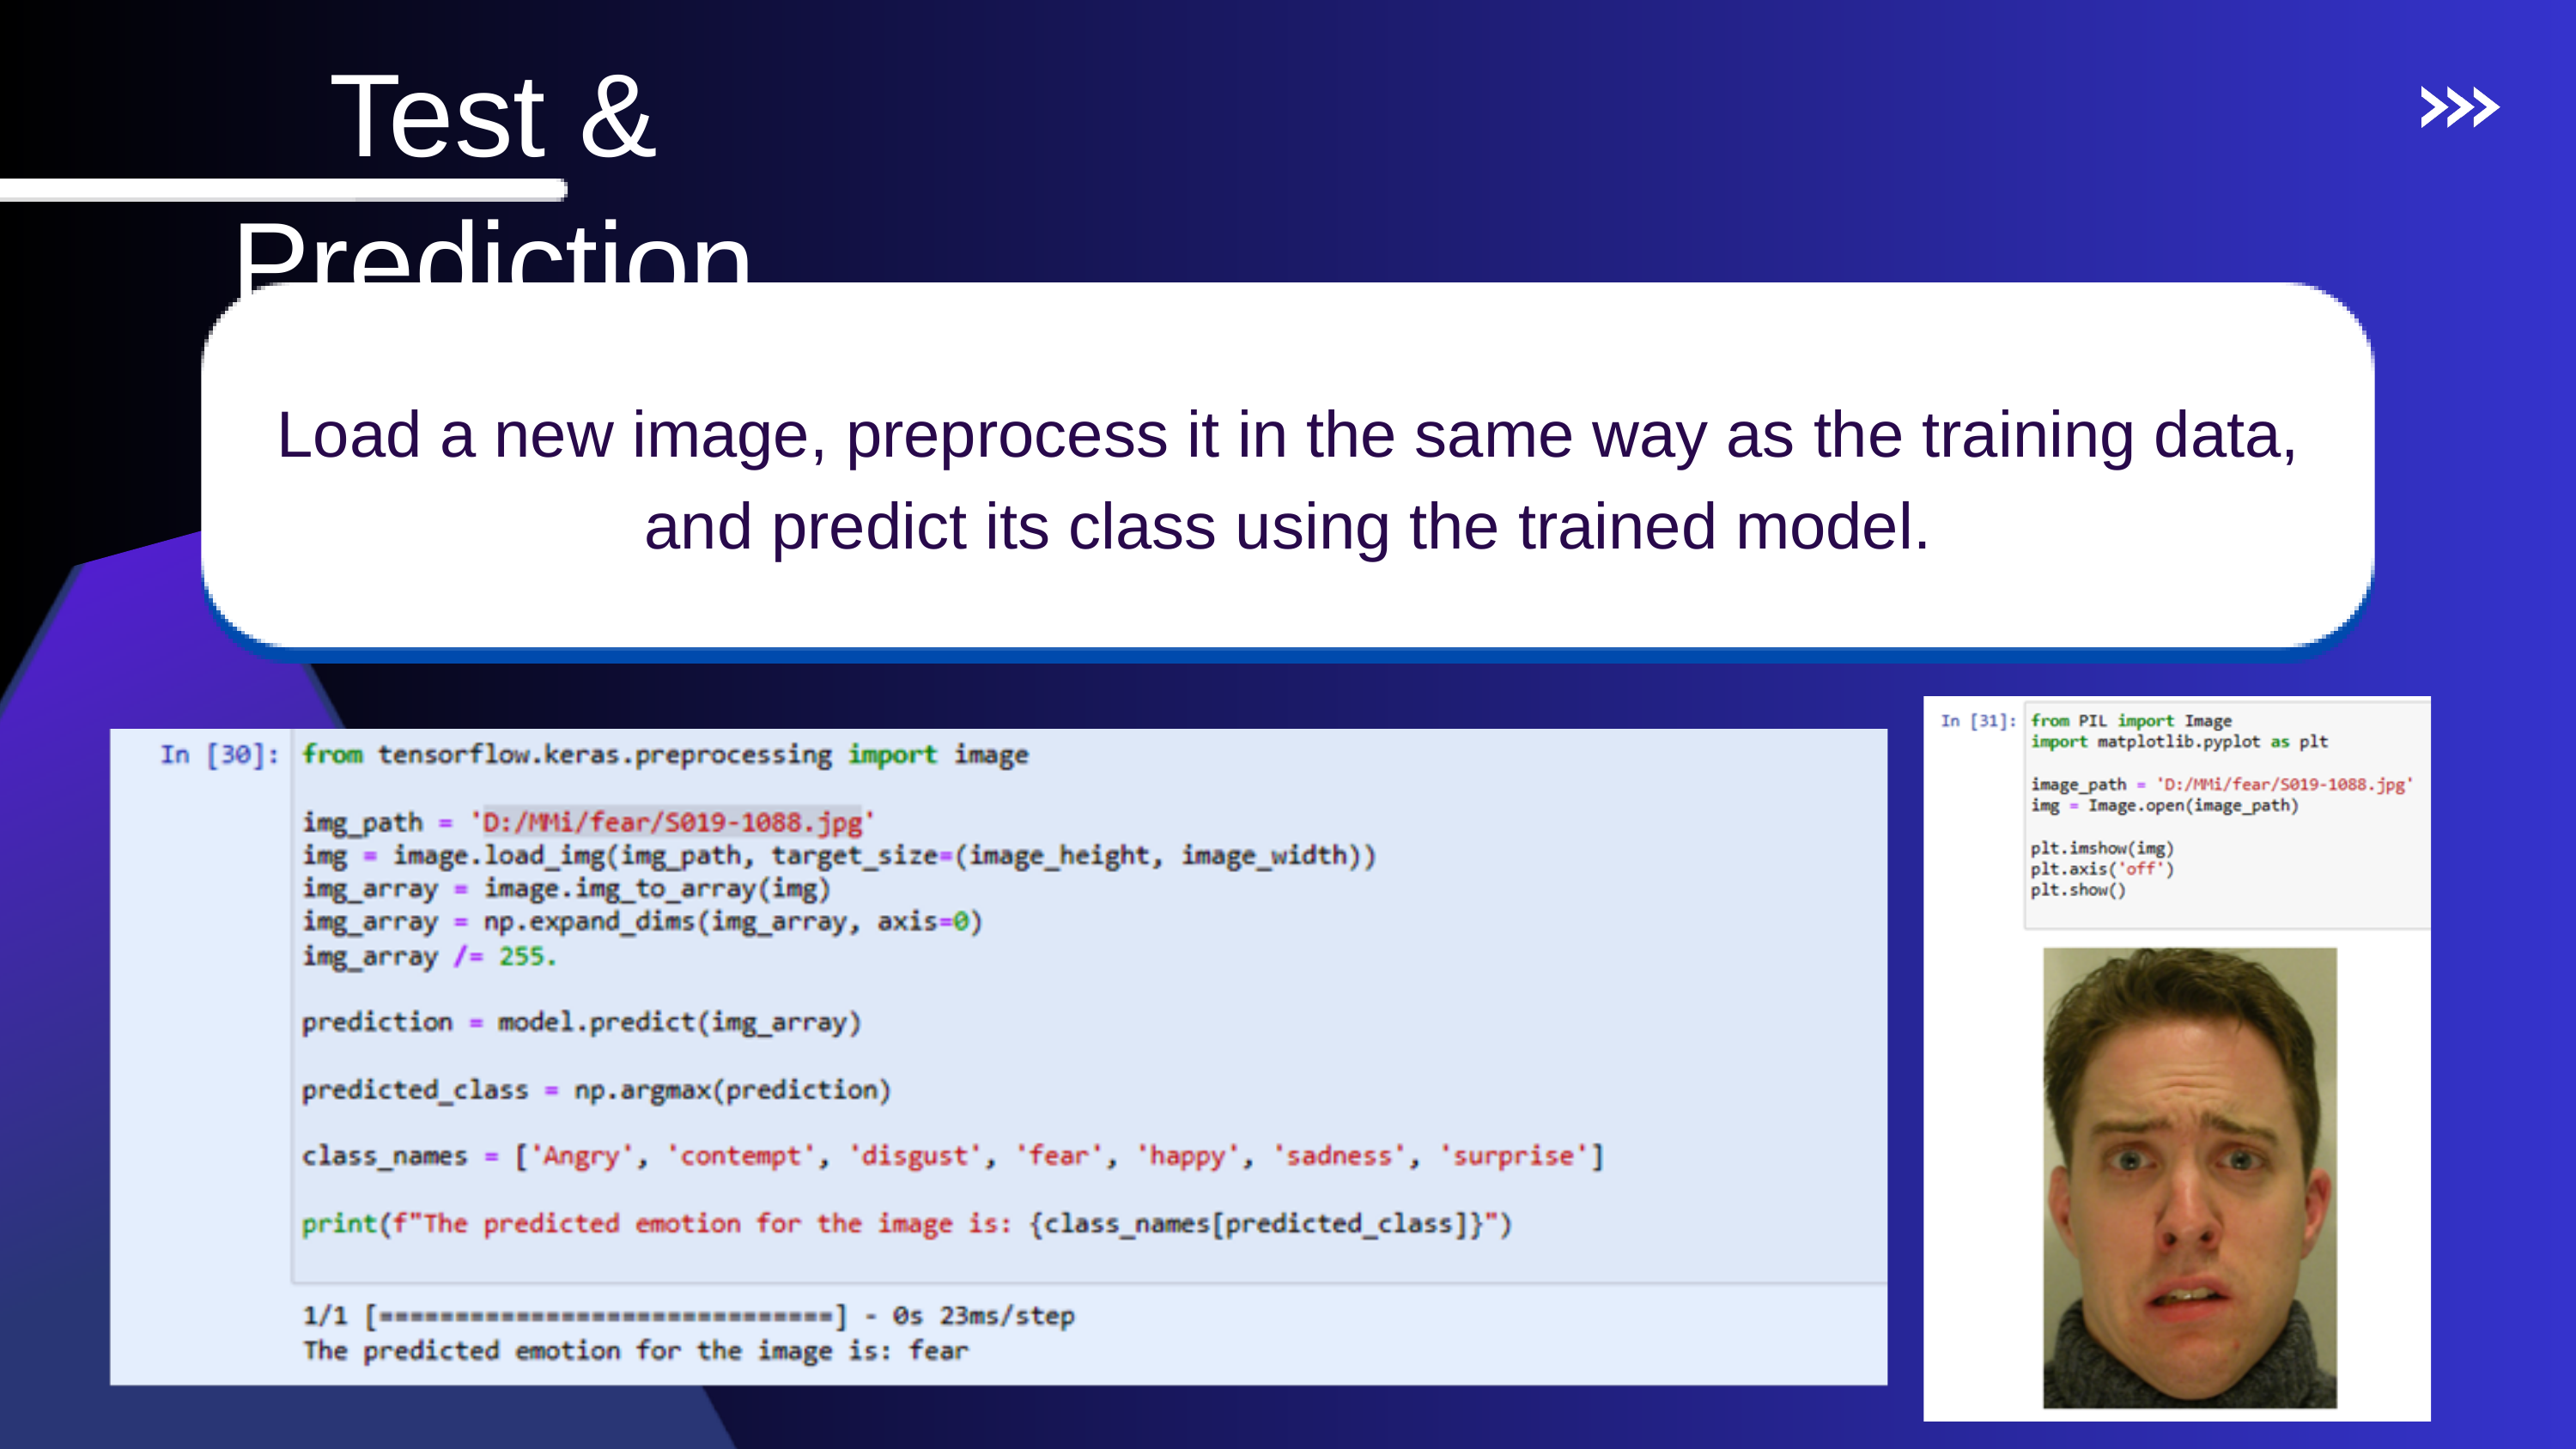

Test & Prediction

Load a new image, preprocess it in the same way as the training data, and predict its class using the trained model.